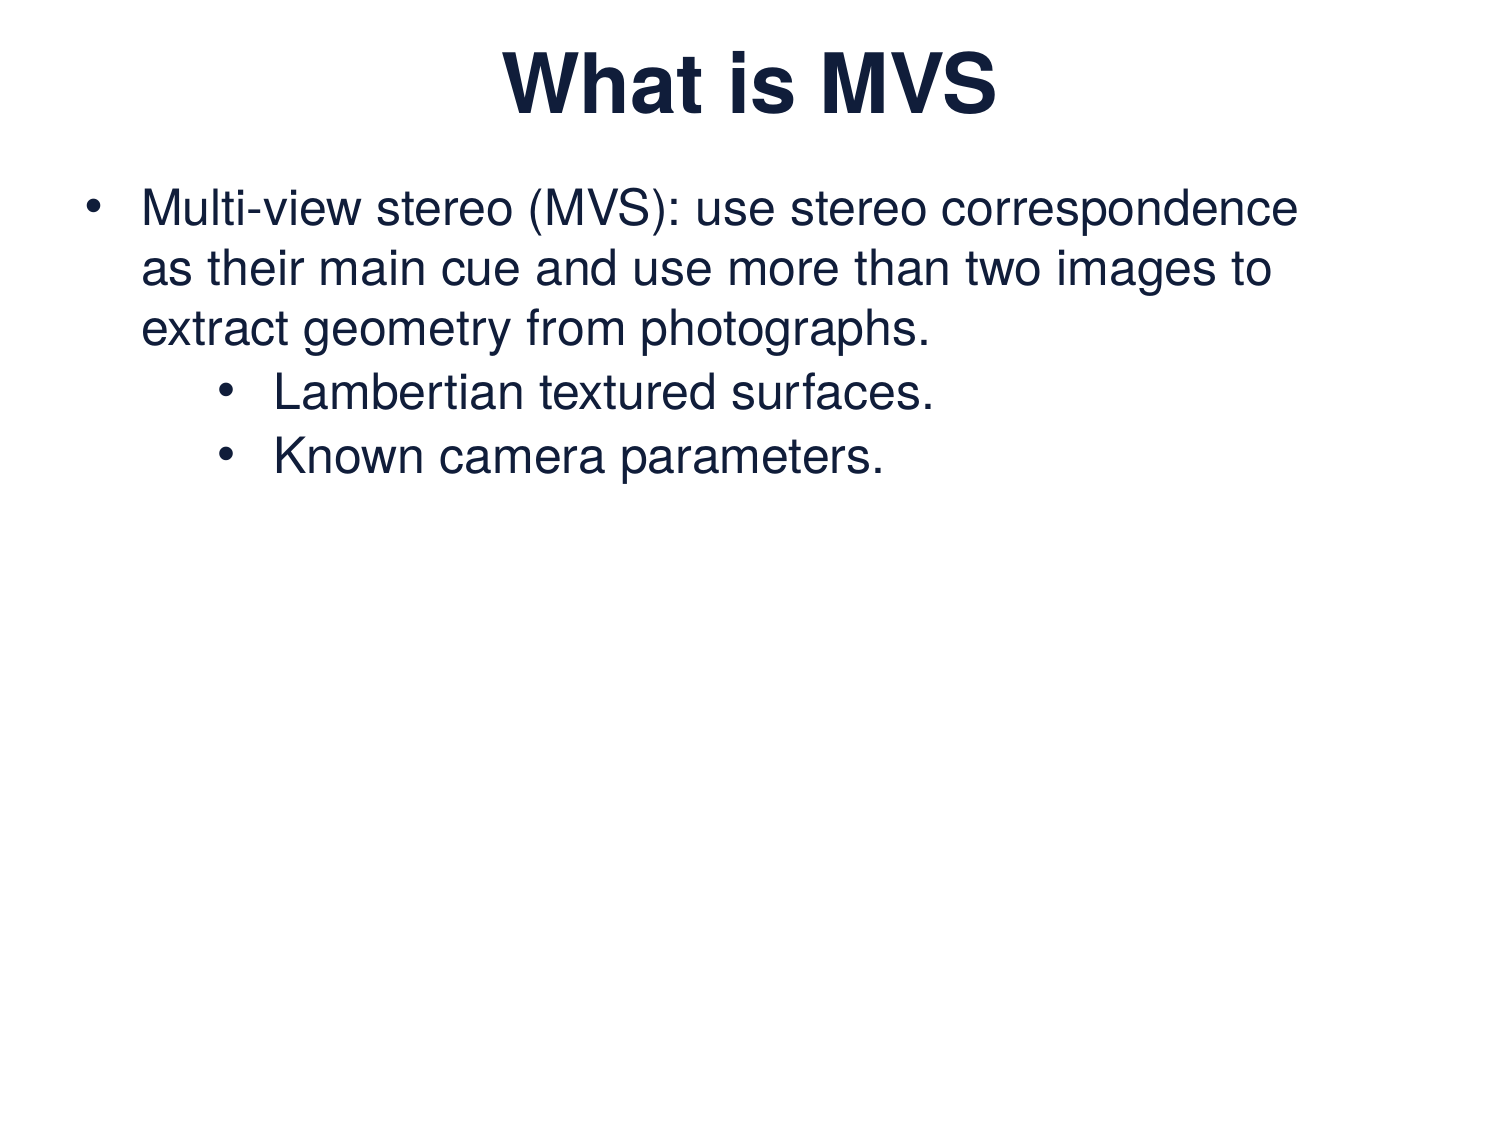

# What is MVS
Multi-view stereo (MVS): use stereo correspondence as their main cue and use more than two images to extract geometry from photographs.
Lambertian textured surfaces.
Known camera parameters.